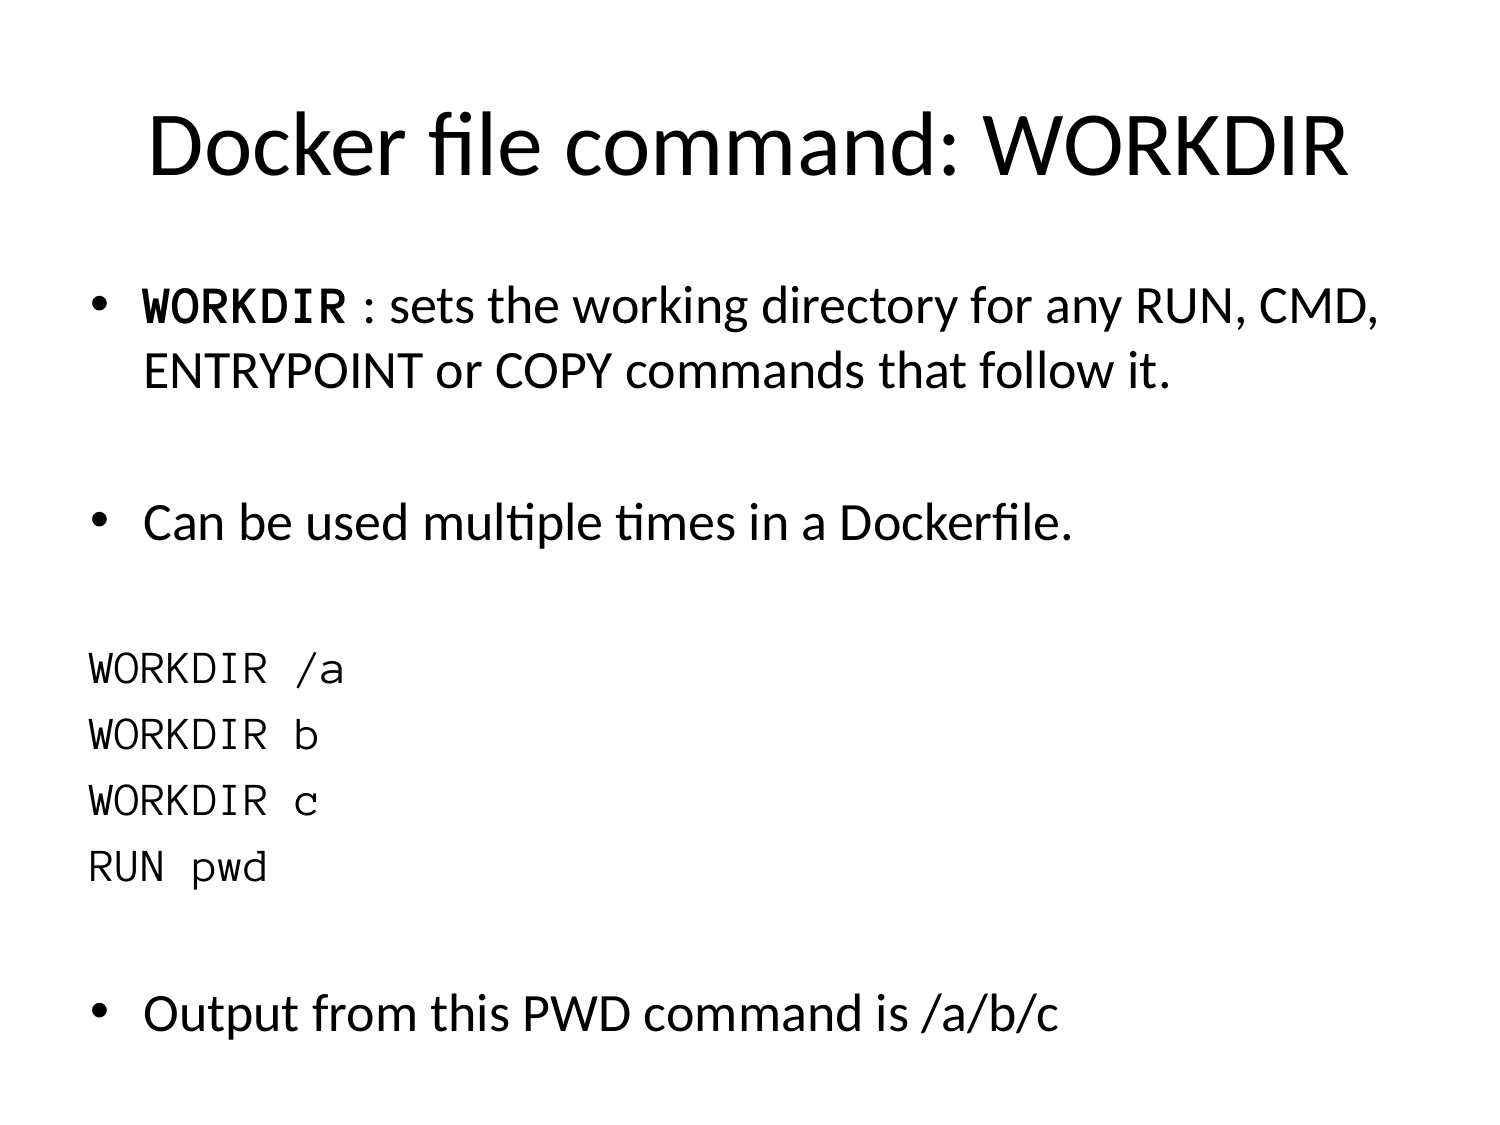

# Docker file command: WORKDIR
WORKDIR : sets the working directory for any RUN, CMD, ENTRYPOINT or COPY commands that follow it.

Can be used multiple times in a Dockerfile.

WORKDIR /a
WORKDIR b
WORKDIR c
RUN pwd

Output from this PWD command is /a/b/c